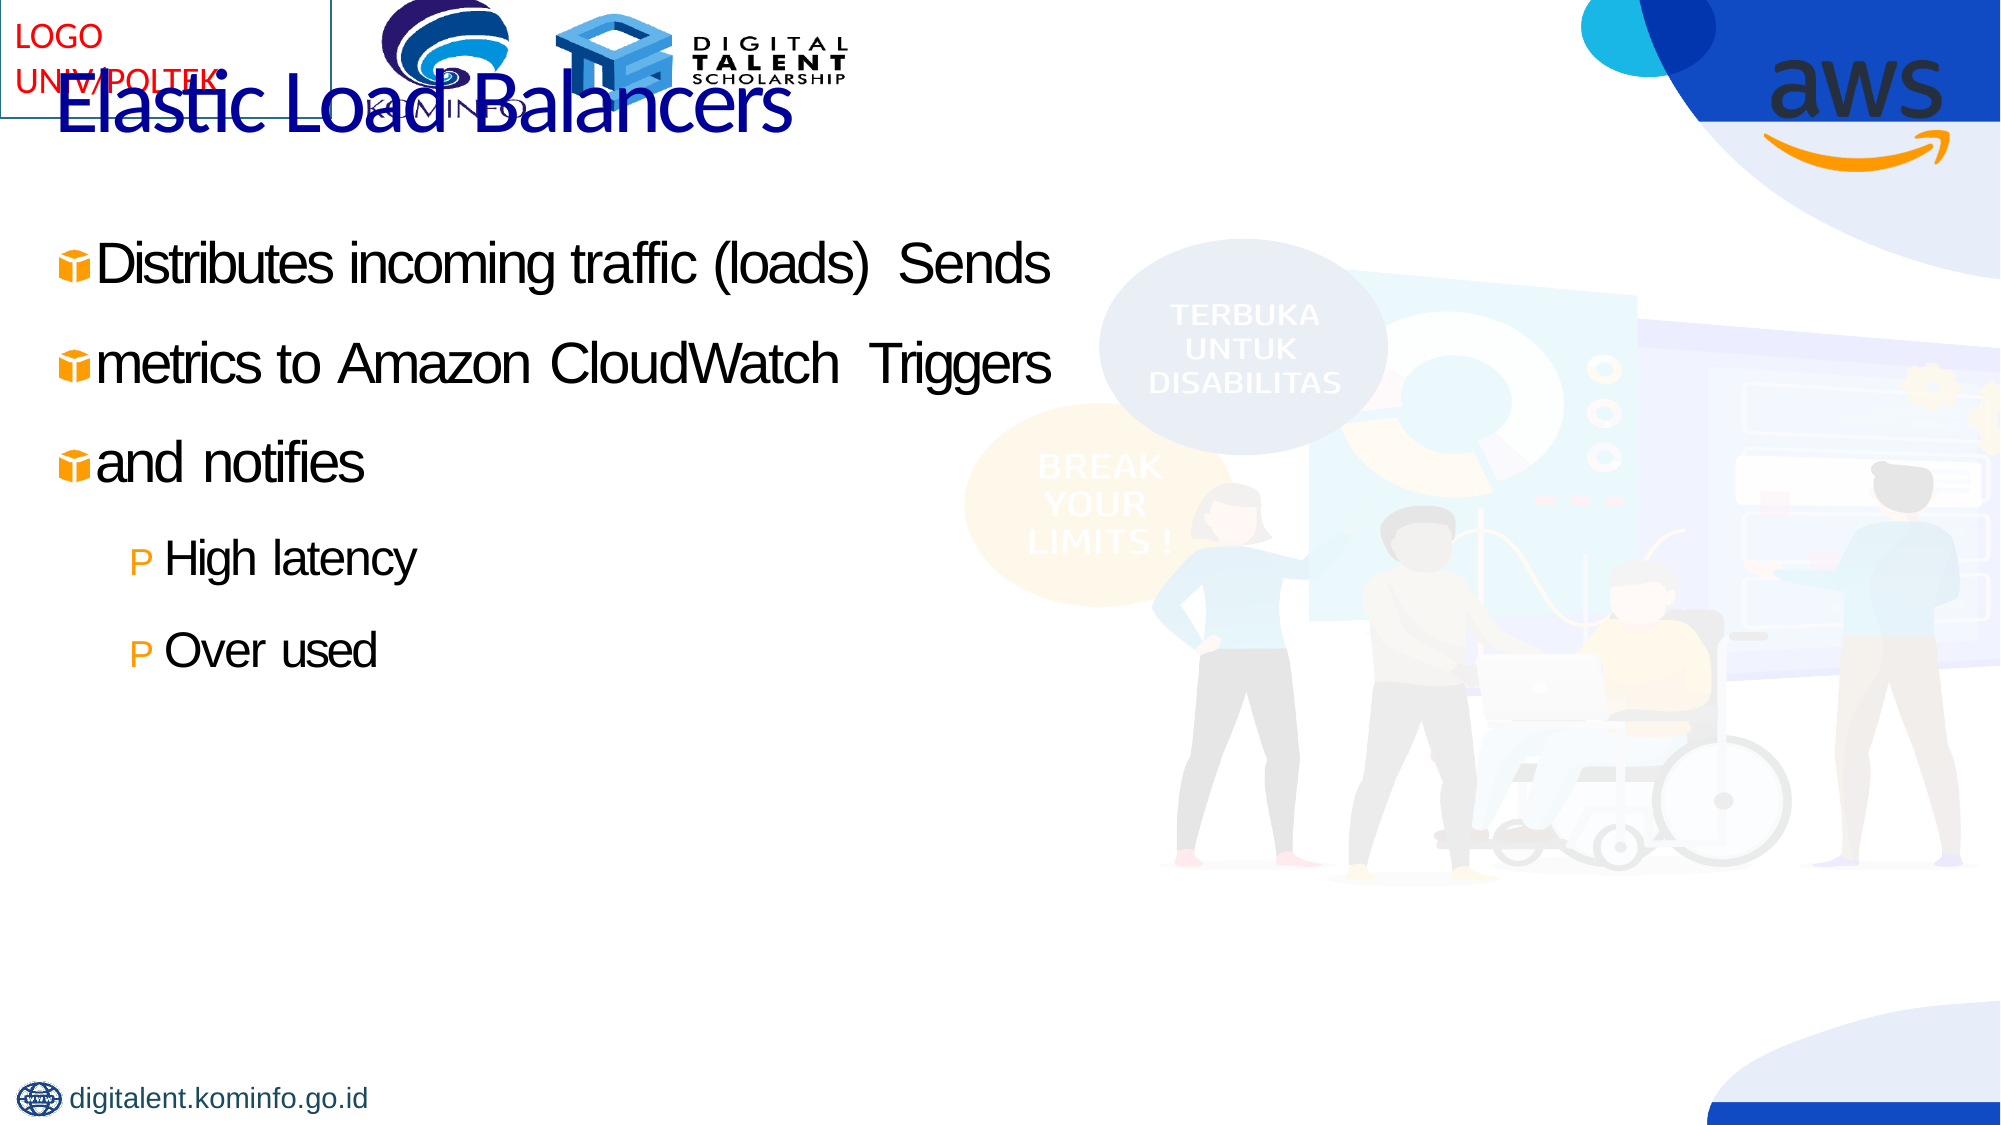

# Elastic Load Balancers

Distributes incoming traffic (loads)  Sends metrics to Amazon CloudWatch  Triggers and notifies
P High latency
P Over used